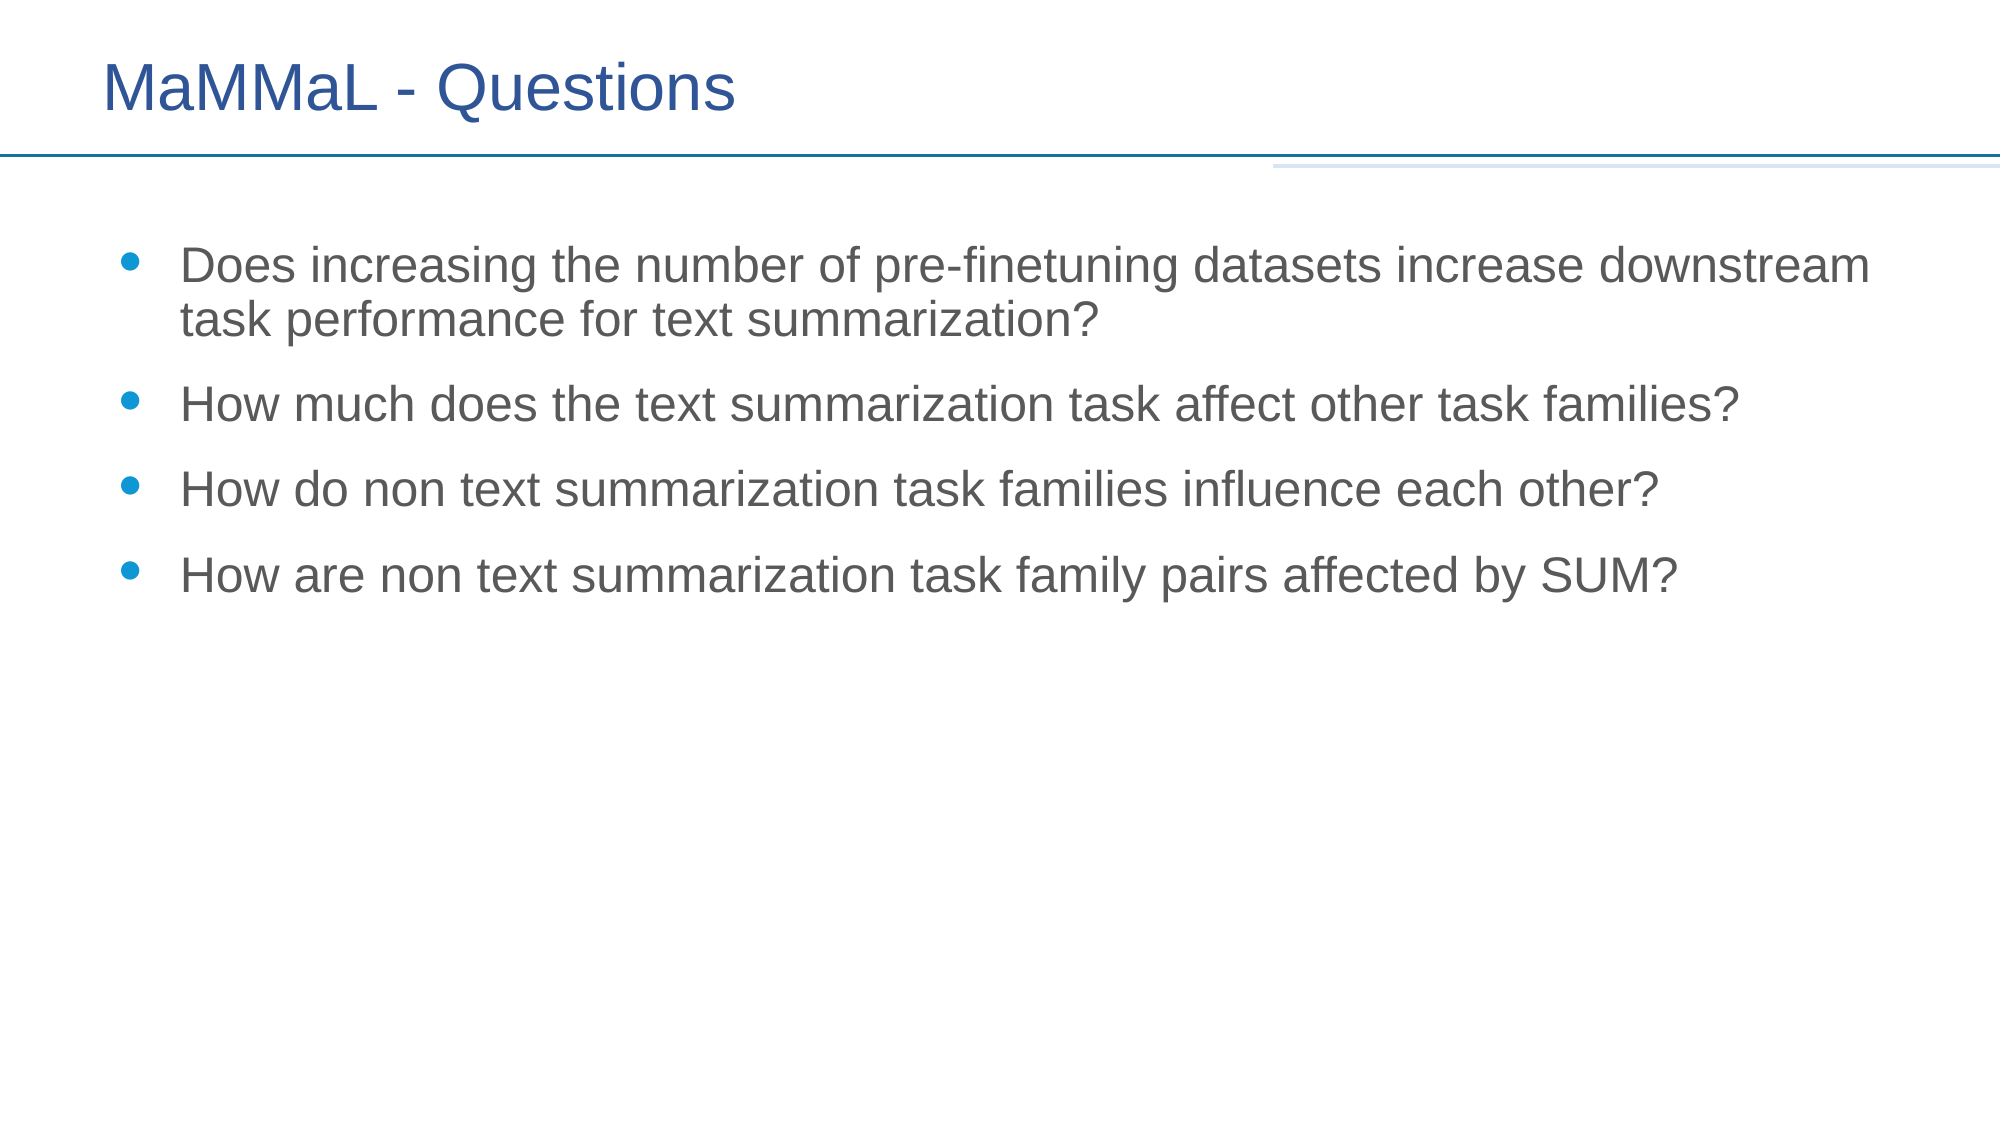

# MaMMaL - Questions
Does increasing the number of pre-finetuning datasets increase downstream task performance for text summarization?
How much does the text summarization task affect other task families?
How do non text summarization task families influence each other?
How are non text summarization task family pairs affected by SUM?